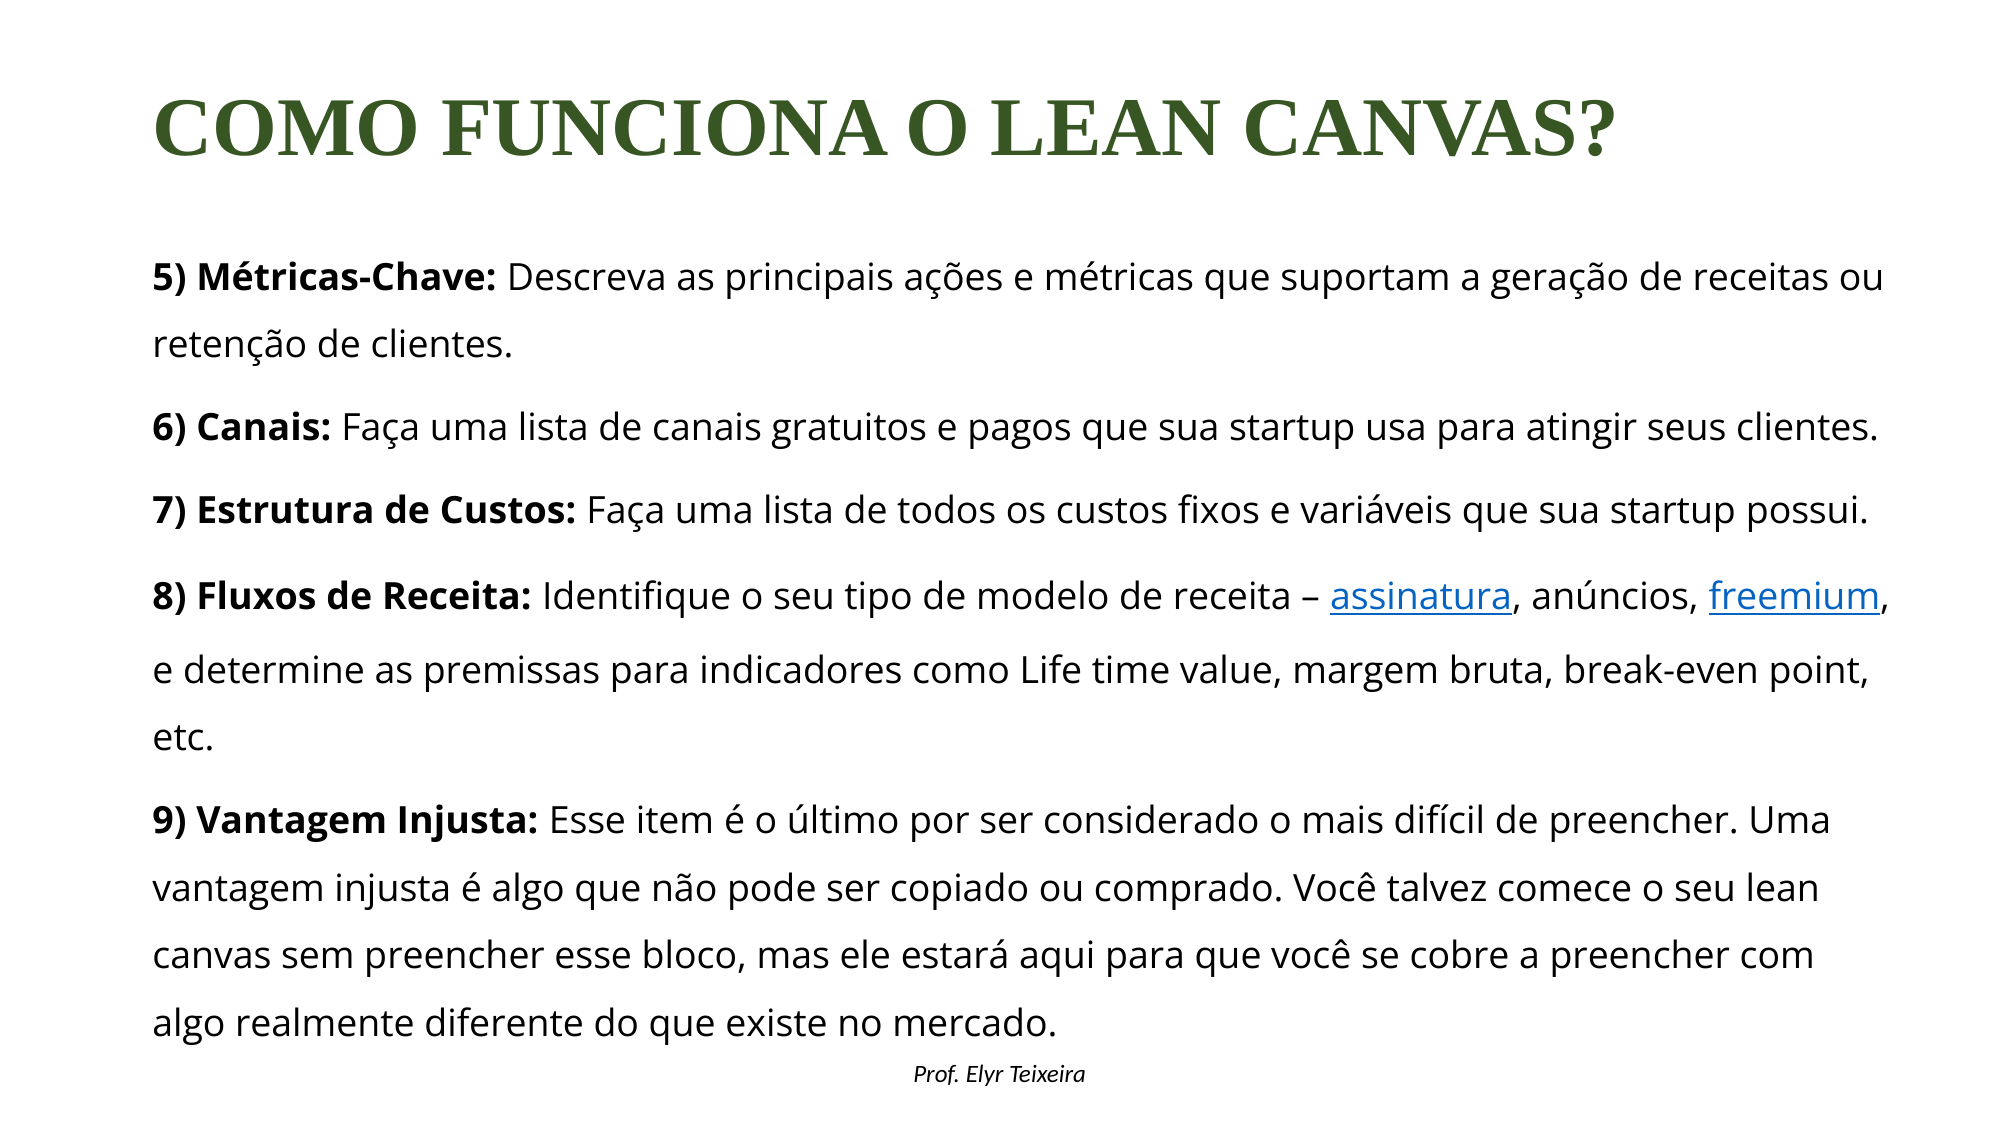

# Como funciona o lean canvas?
5) Métricas-Chave: Descreva as principais ações e métricas que suportam a geração de receitas ou retenção de clientes.
6) Canais: Faça uma lista de canais gratuitos e pagos que sua startup usa para atingir seus clientes.
7) Estrutura de Custos: Faça uma lista de todos os custos fixos e variáveis que sua startup possui.
8) Fluxos de Receita: Identifique o seu tipo de modelo de receita – assinatura, anúncios, freemium, e determine as premissas para indicadores como Life time value, margem bruta, break-even point, etc.
9) Vantagem Injusta: Esse item é o último por ser considerado o mais difícil de preencher. Uma vantagem injusta é algo que não pode ser copiado ou comprado. Você talvez comece o seu lean canvas sem preencher esse bloco, mas ele estará aqui para que você se cobre a preencher com algo realmente diferente do que existe no mercado.